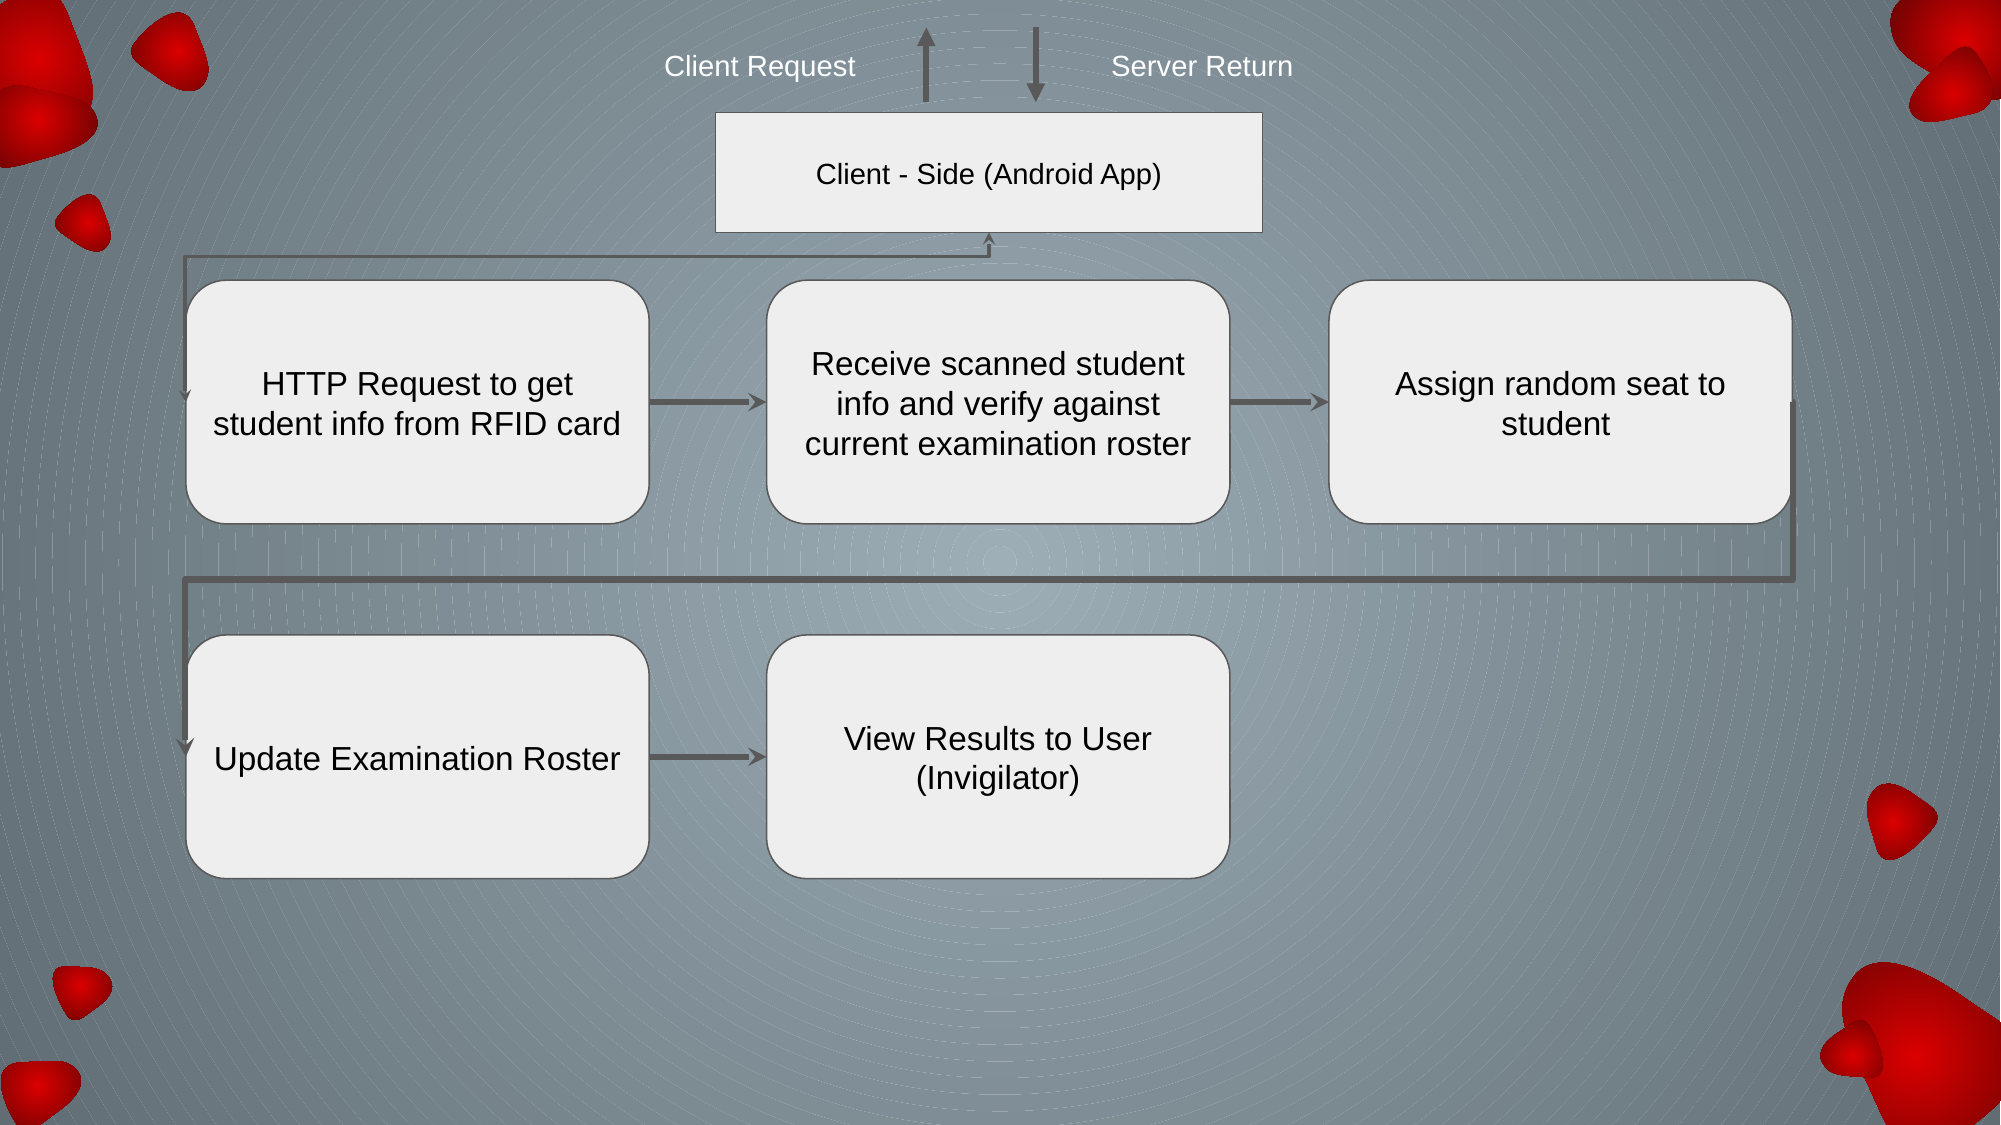

Client Request
Server Return

Client - Side (Android App)

HTTP Request to get student info from RFID card
Receive scanned student info and verify against current examination roster
Assign random seat to student
Update Examination Roster
View Results to User (Invigilator)